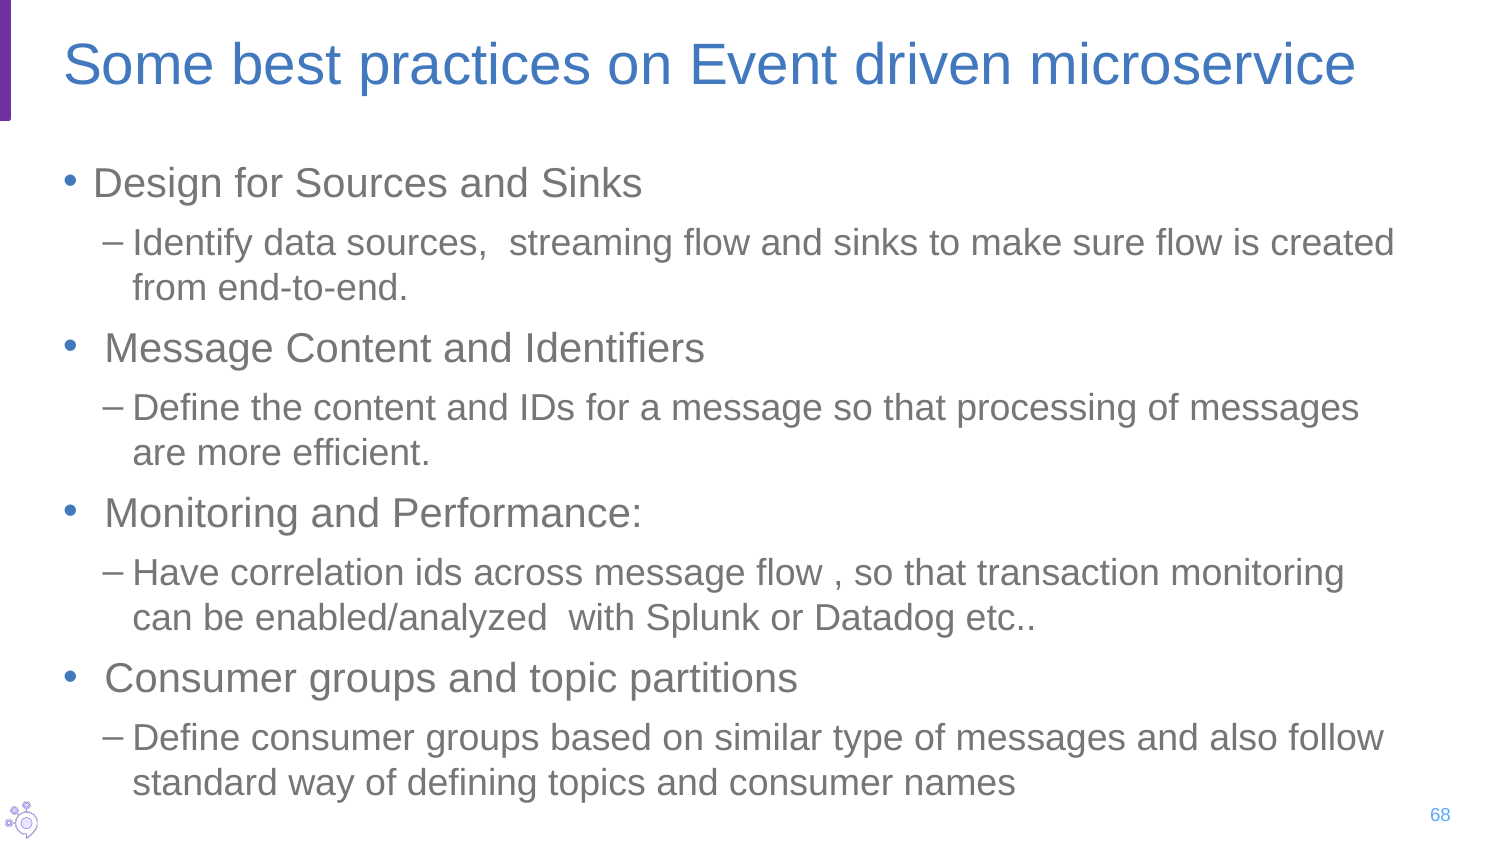

# Some best practices on Event driven microservice
Design for Sources and Sinks
Identify data sources,  streaming flow and sinks to make sure flow is created from end-to-end.
 Message Content and Identifiers
Define the content and IDs for a message so that processing of messages are more efficient.
 Monitoring and Performance:
Have correlation ids across message flow , so that transaction monitoring can be enabled/analyzed  with Splunk or Datadog etc..
 Consumer groups and topic partitions
Define consumer groups based on similar type of messages and also follow standard way of defining topics and consumer names

68